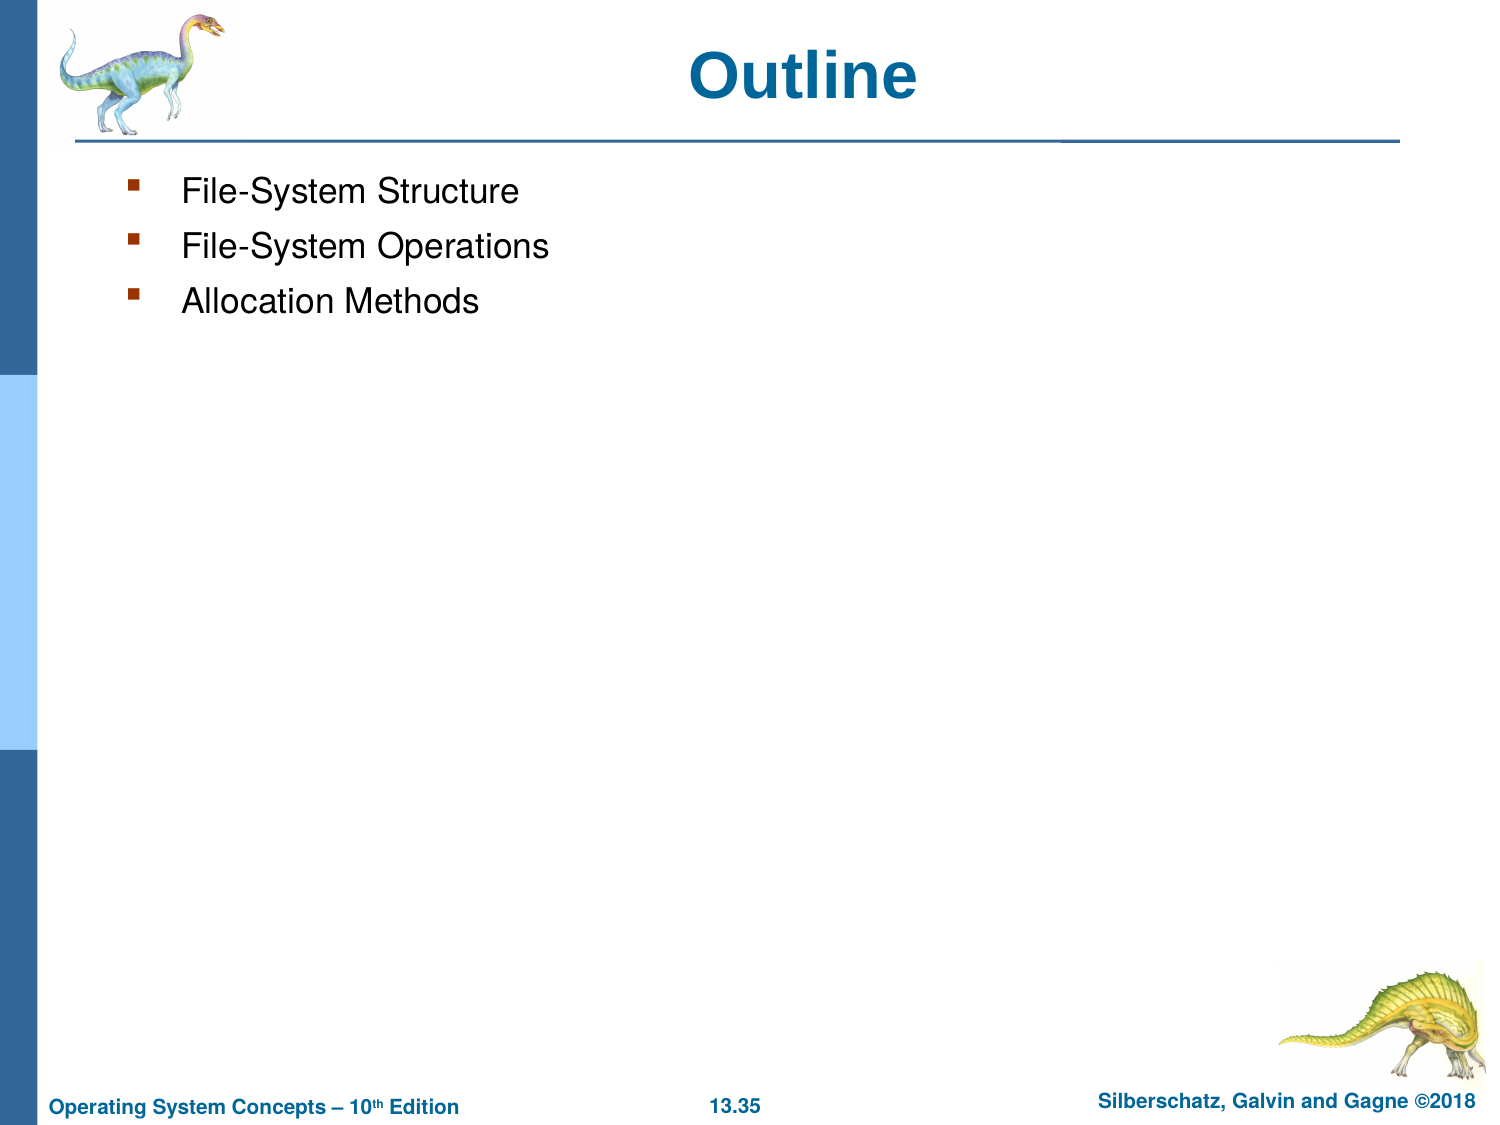

# Outline
File-System Structure
File-System Operations
Allocation Methods